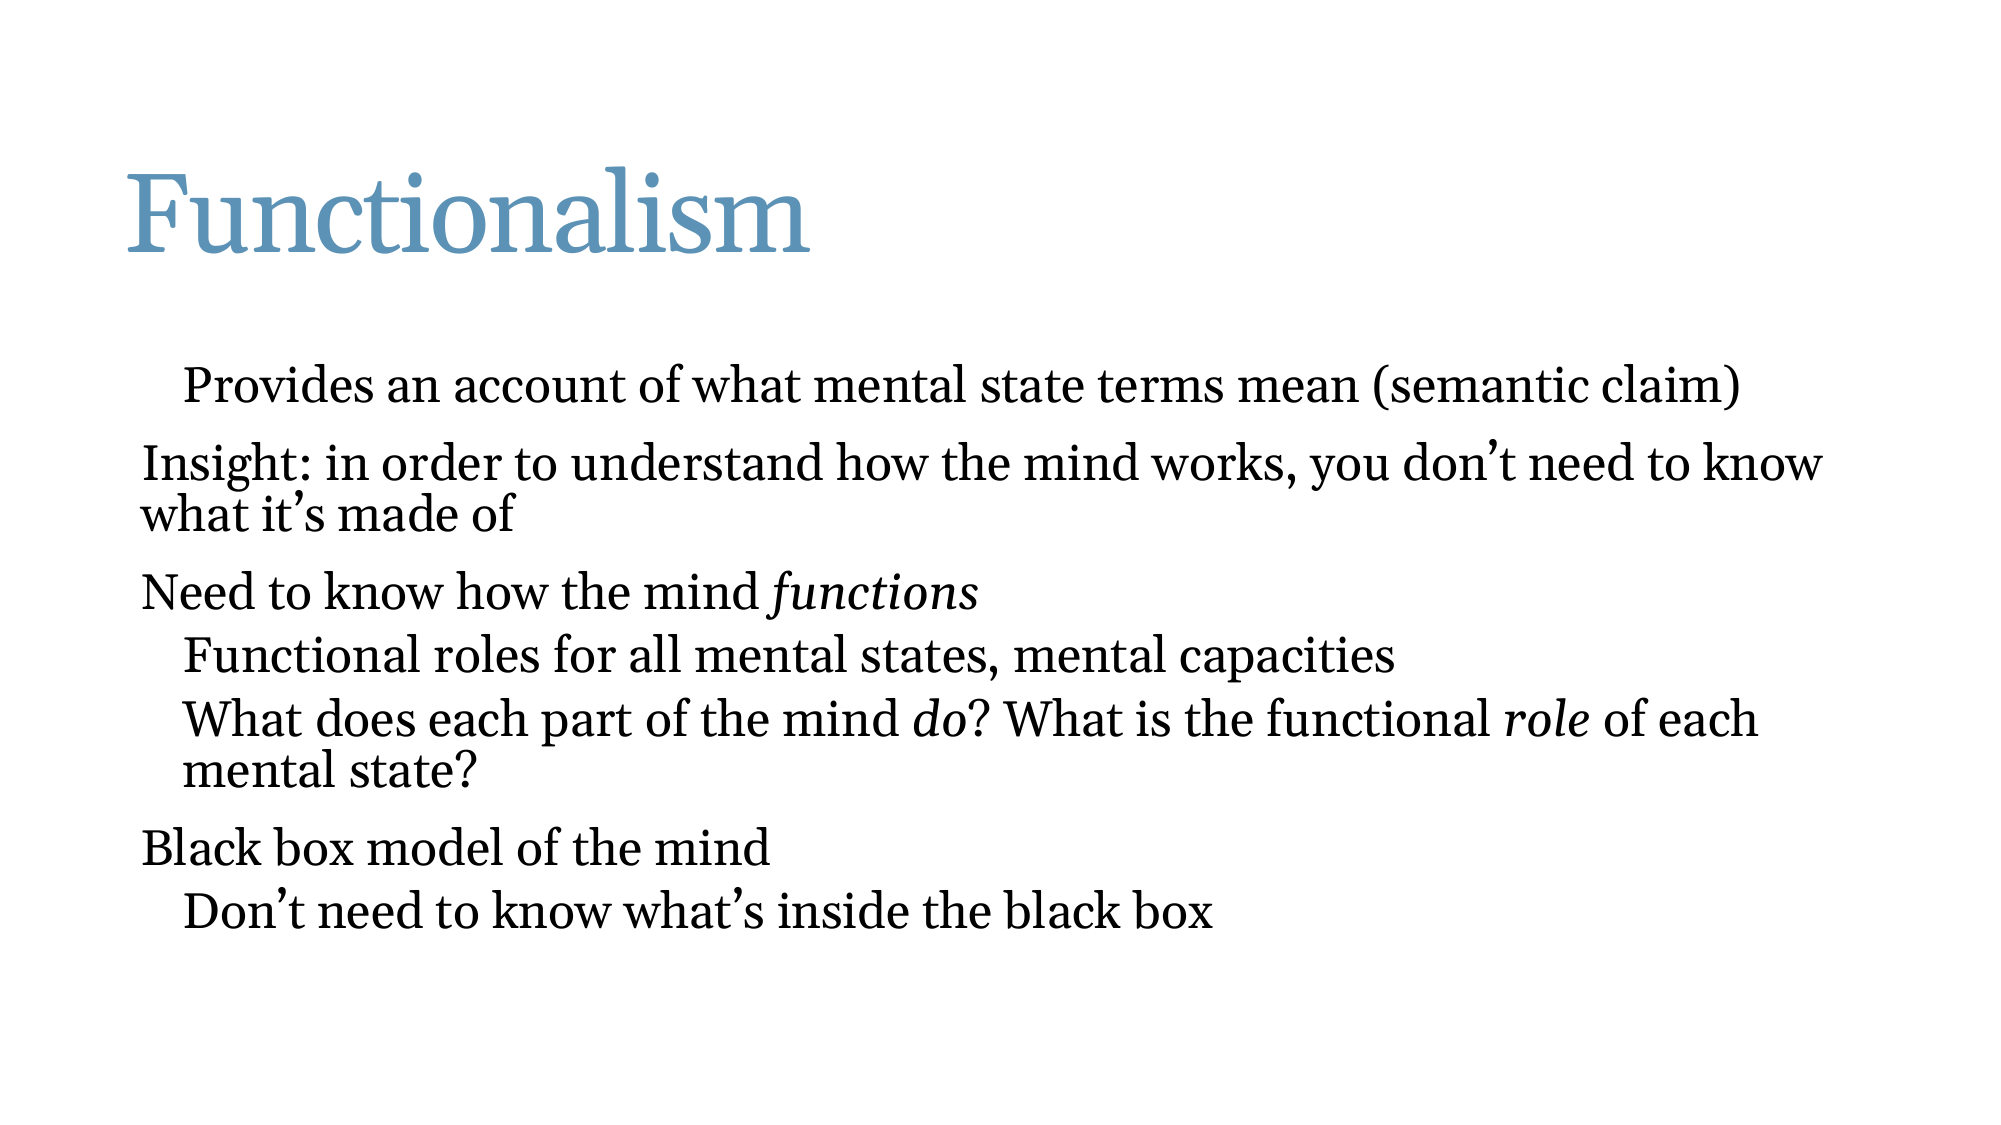

# Functionalism
Provides an account of what mental state terms mean (semantic claim)
Insight: in order to understand how the mind works, you don’t need to know what it’s made of
Need to know how the mind functions
Functional roles for all mental states, mental capacities
What does each part of the mind do? What is the functional role of each mental state?
Black box model of the mind
Don’t need to know what’s inside the black box